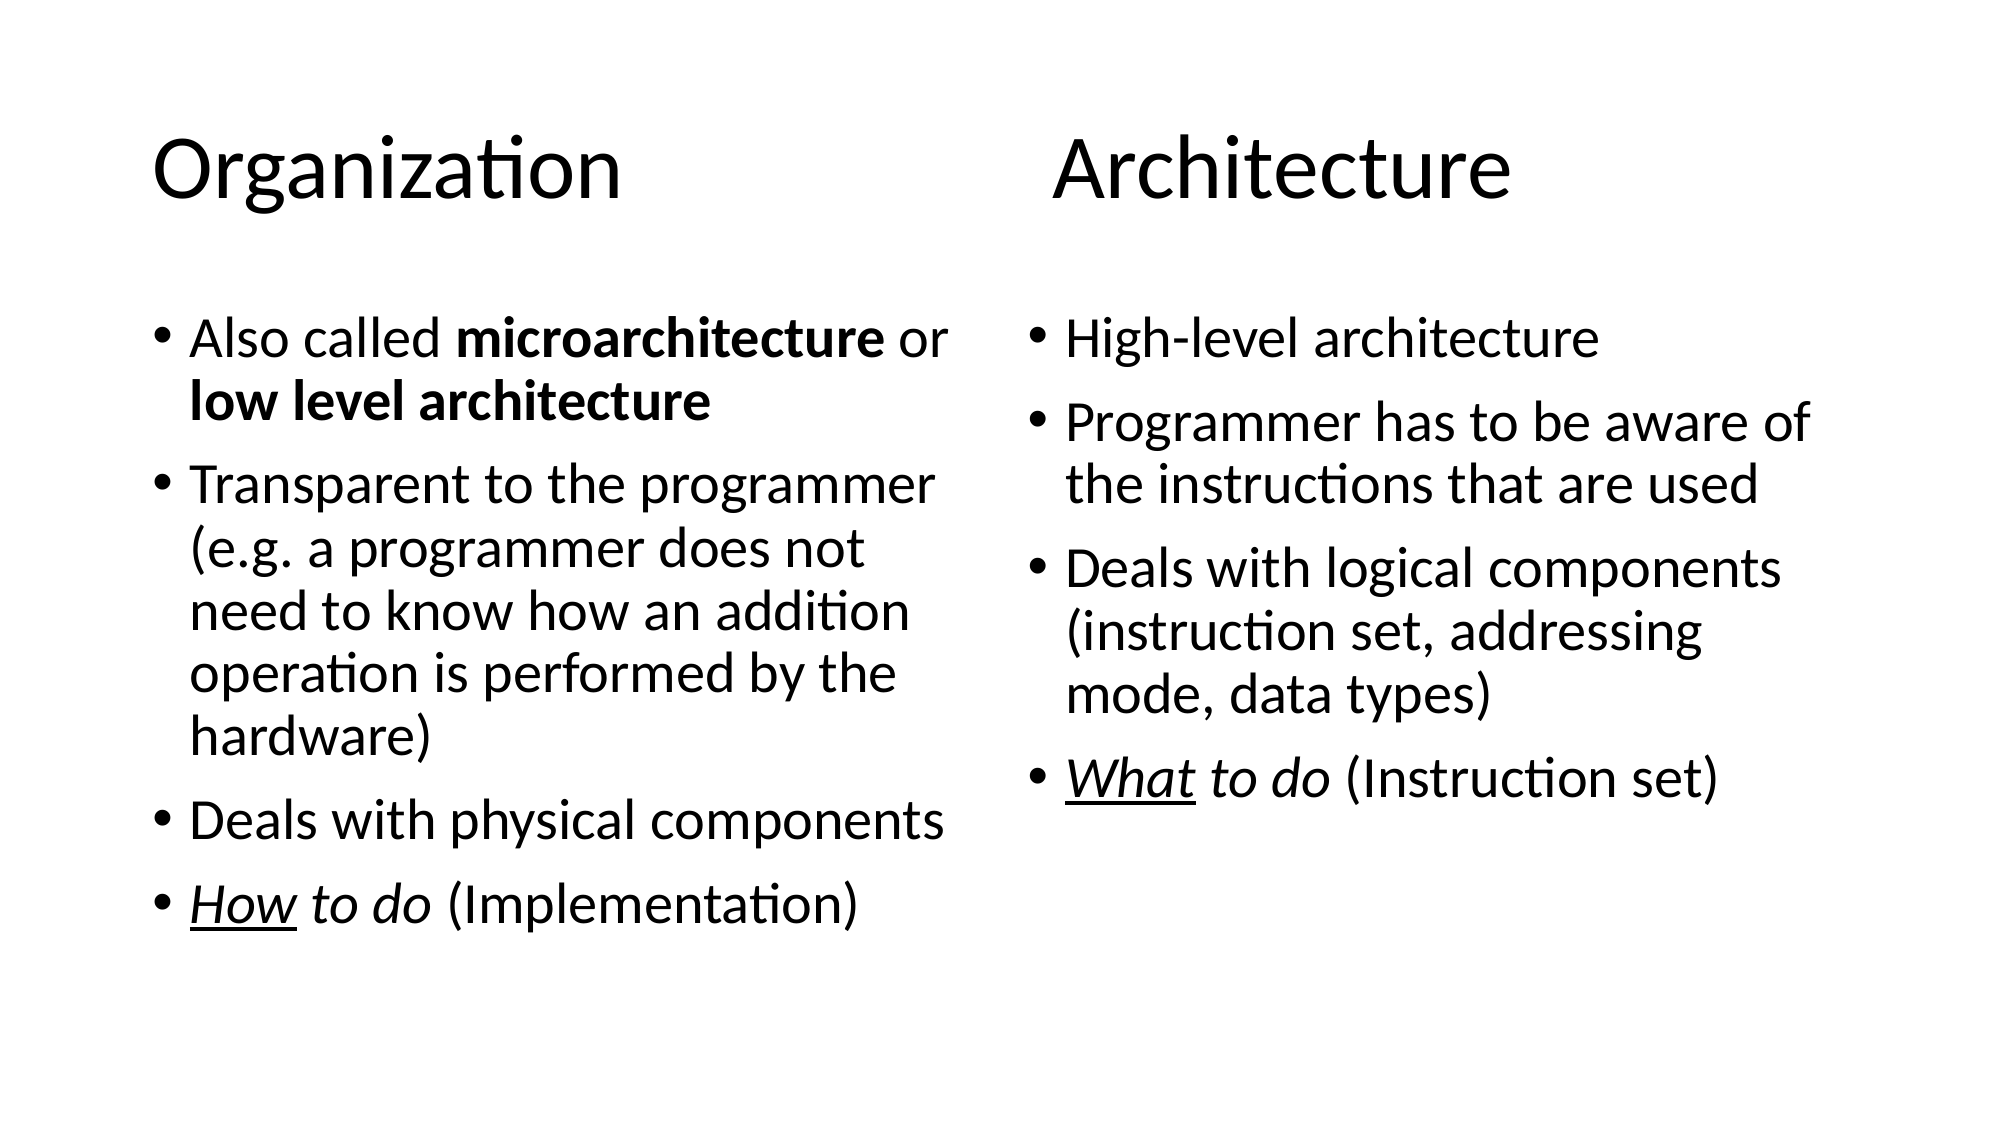

# Organization			Architecture
Also called microarchitecture or low level architecture
Transparent to the programmer (e.g. a programmer does not need to know how an addition operation is performed by the hardware)
Deals with physical components
How to do (Implementation)
High-level architecture
Programmer has to be aware of the instructions that are used
Deals with logical components (instruction set, addressing mode, data types)
What to do (Instruction set)